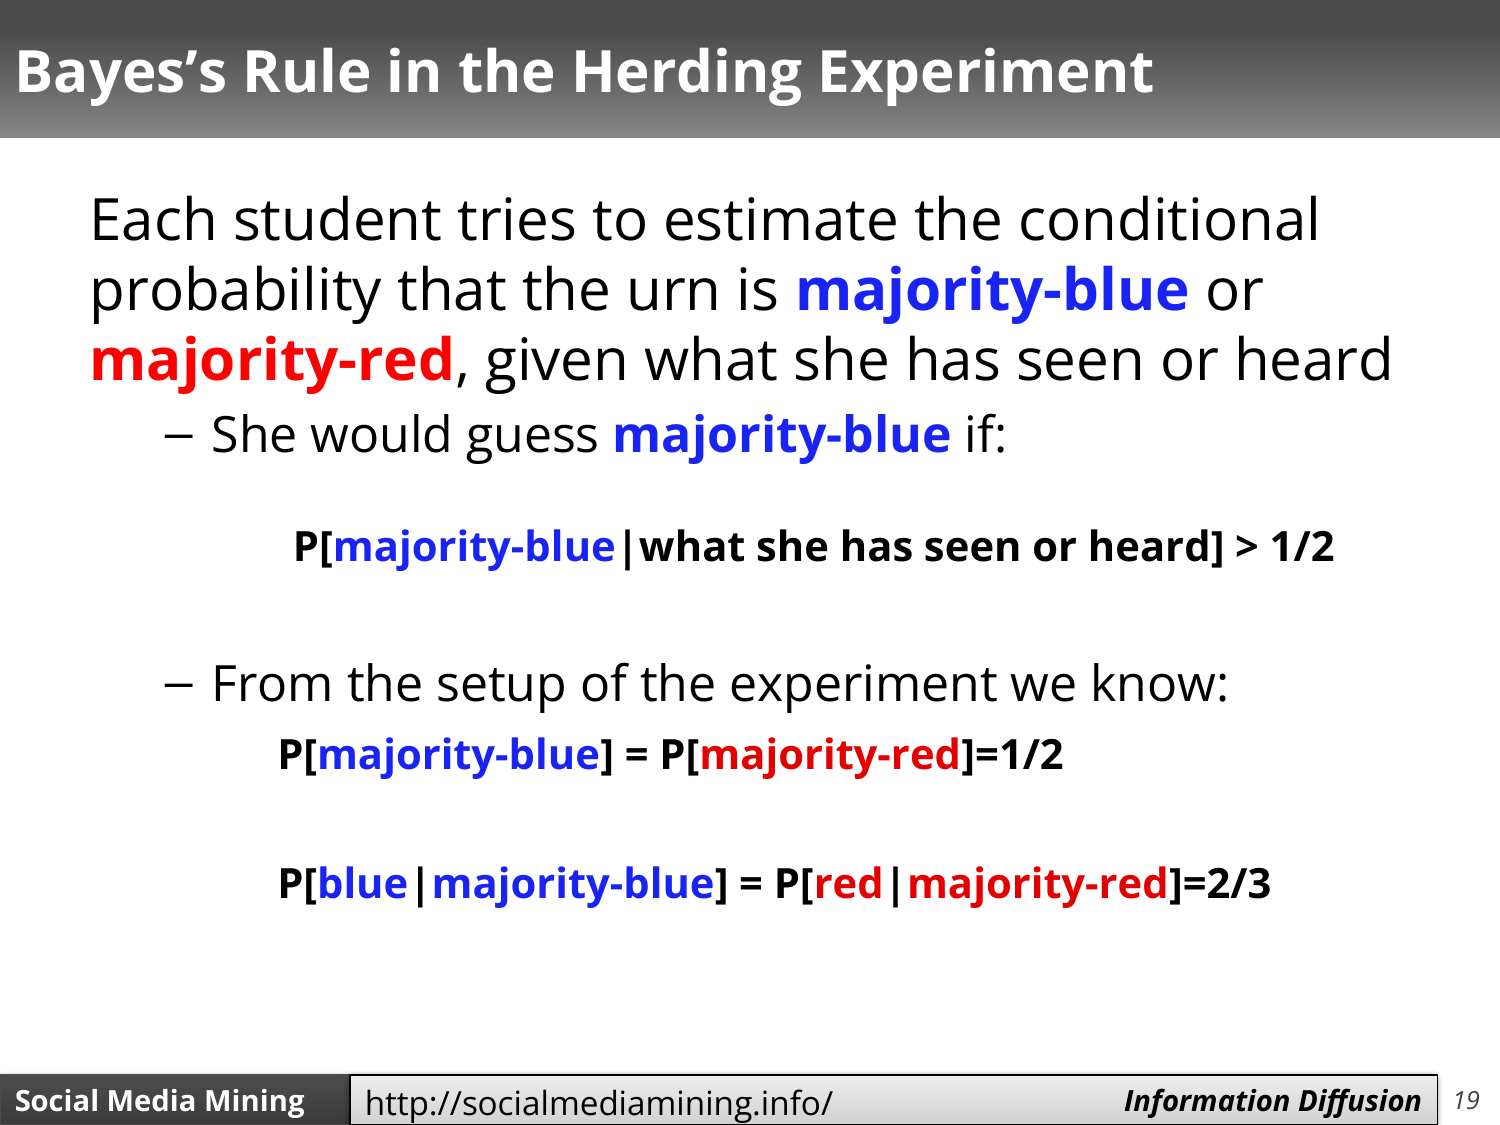

# Bayes’s Rule in the Herding Experiment
Each student tries to estimate the conditional probability that the urn is majority-blue or majority-red, given what she has seen or heard
She would guess majority-blue if:

From the setup of the experiment we know:
P[majority-blue|what she has seen or heard] > 1/2
P[majority-blue] = P[majority-red]=1/2
P[blue|majority-blue] = P[red|majority-red]=2/3